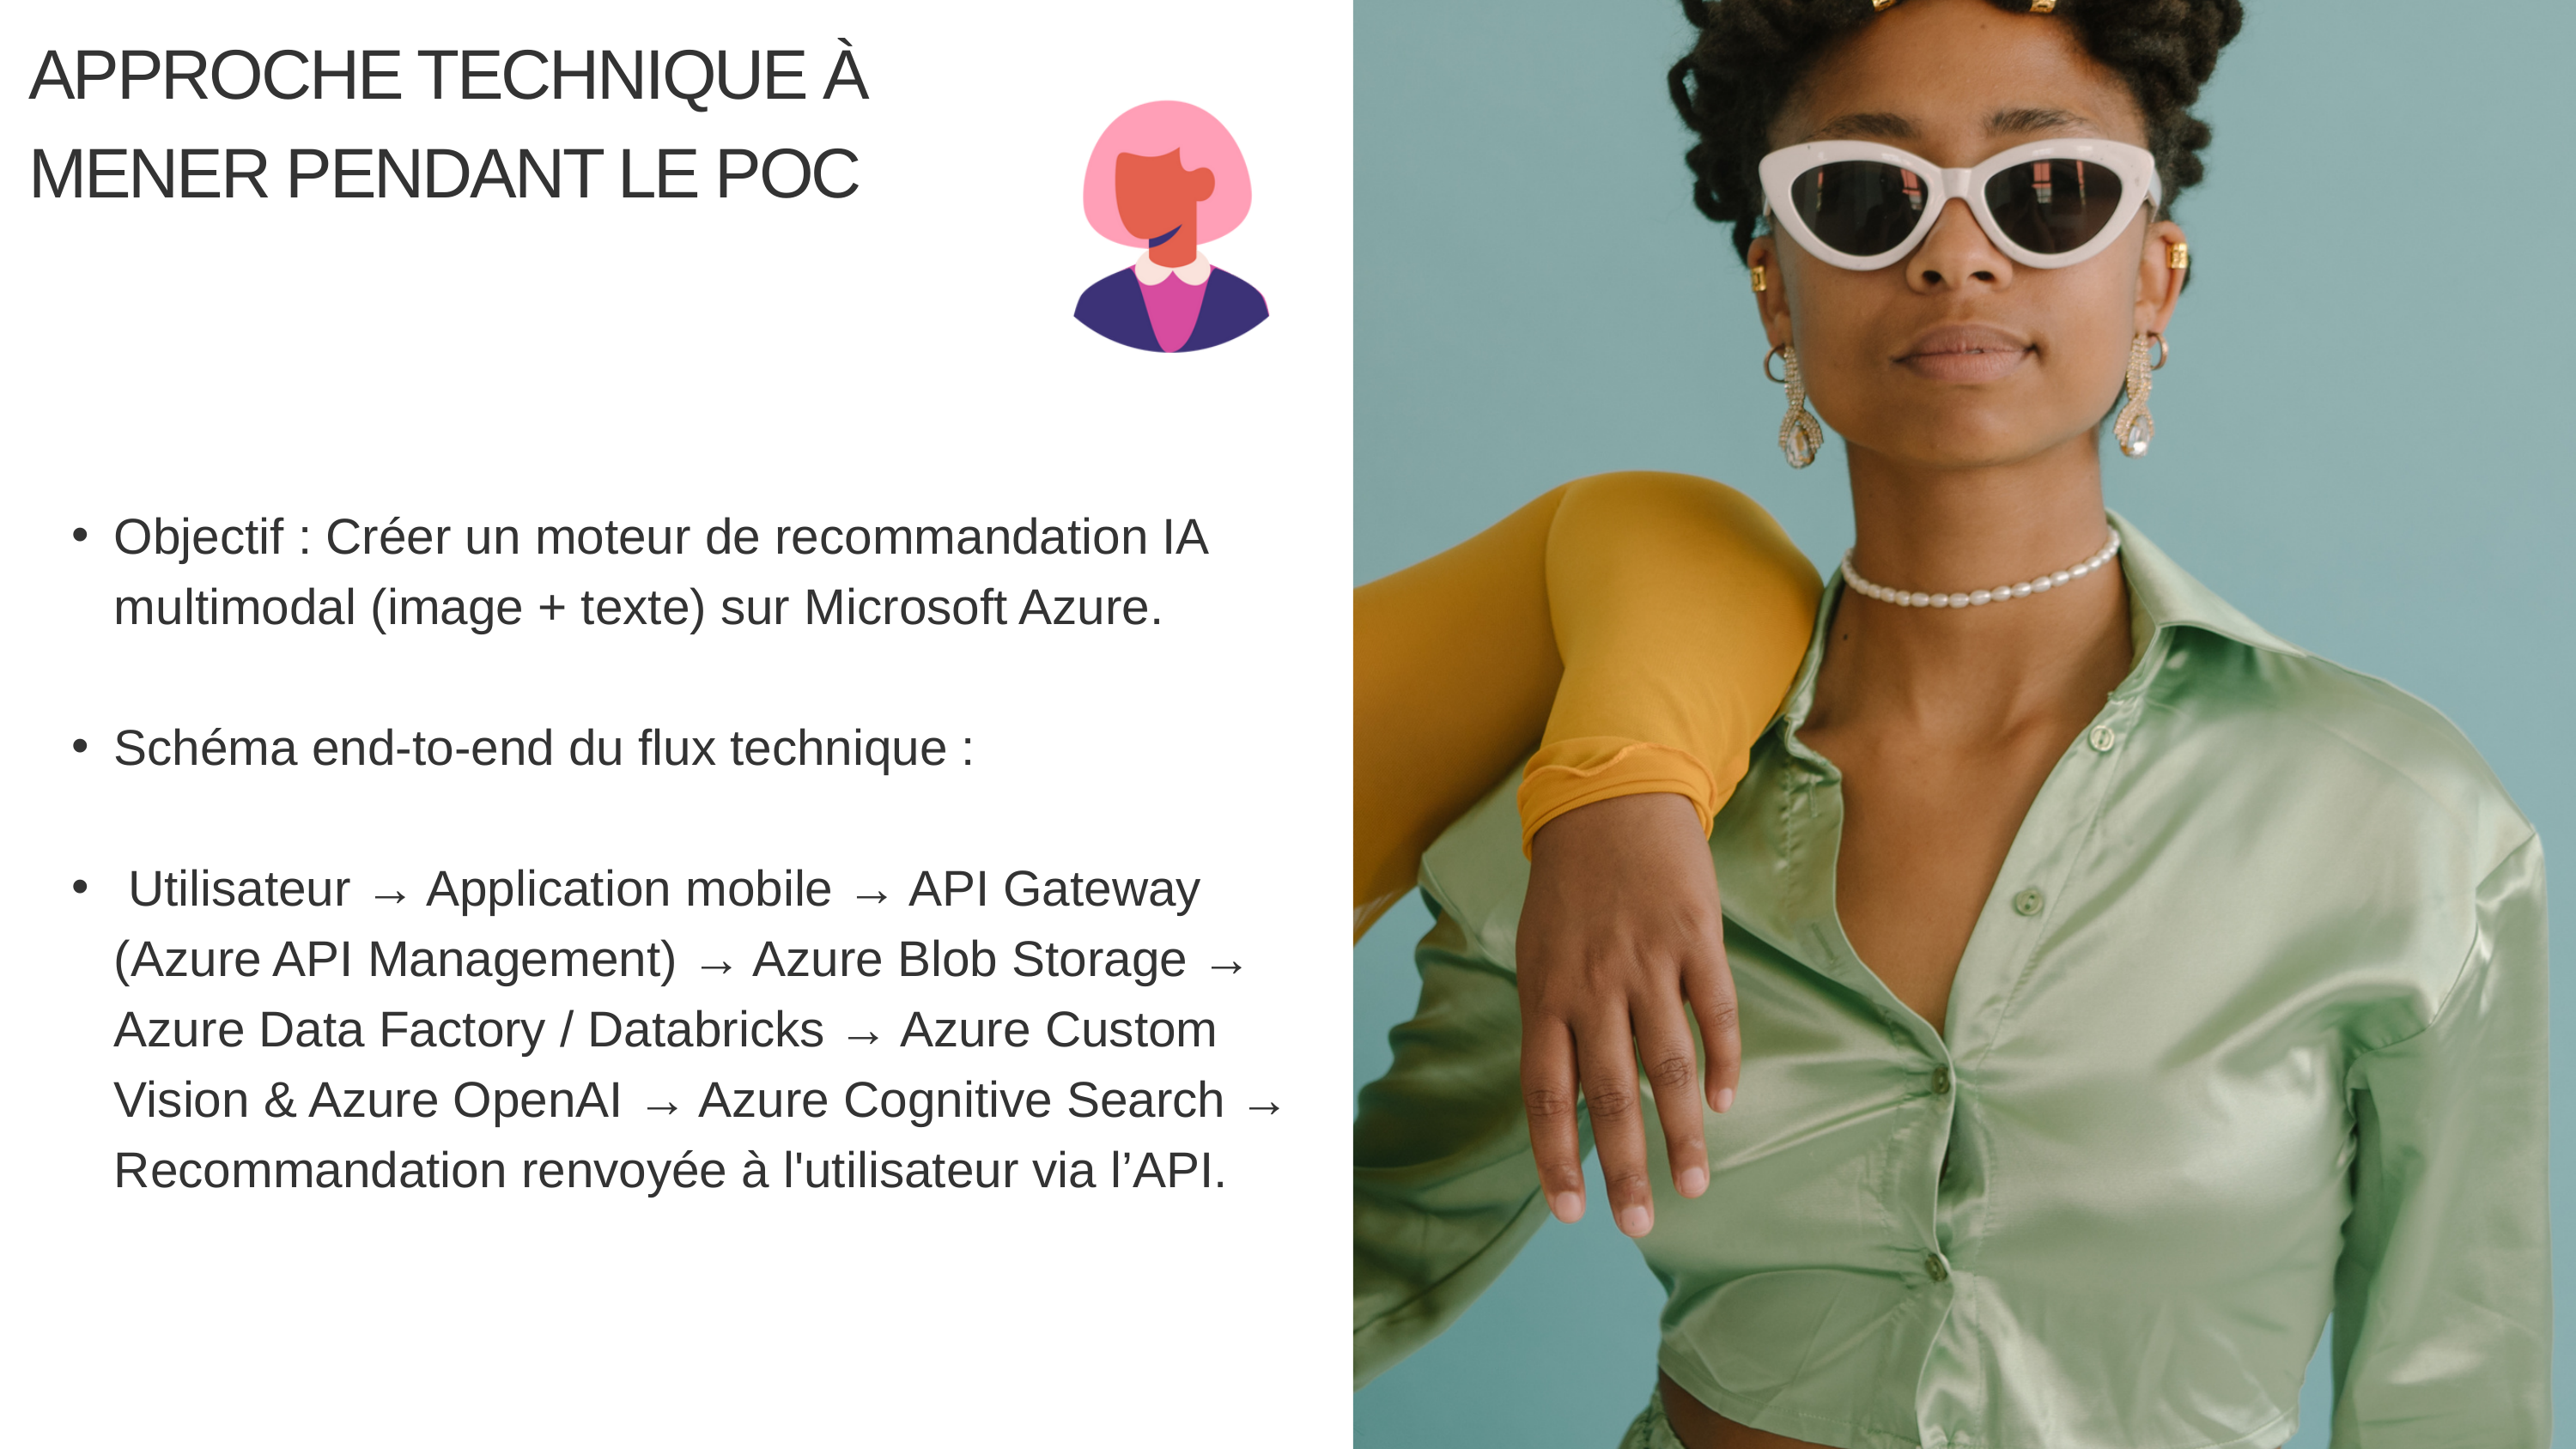

APPROCHE TECHNIQUE À MENER PENDANT LE POC

Objectif : Créer un moteur de recommandation IA multimodal (image + texte) sur Microsoft Azure.

Schéma end-to-end du flux technique :

 Utilisateur → Application mobile → API Gateway (Azure API Management) → Azure Blob Storage → Azure Data Factory / Databricks → Azure Custom Vision & Azure OpenAI → Azure Cognitive Search → Recommandation renvoyée à l'utilisateur via l’API.